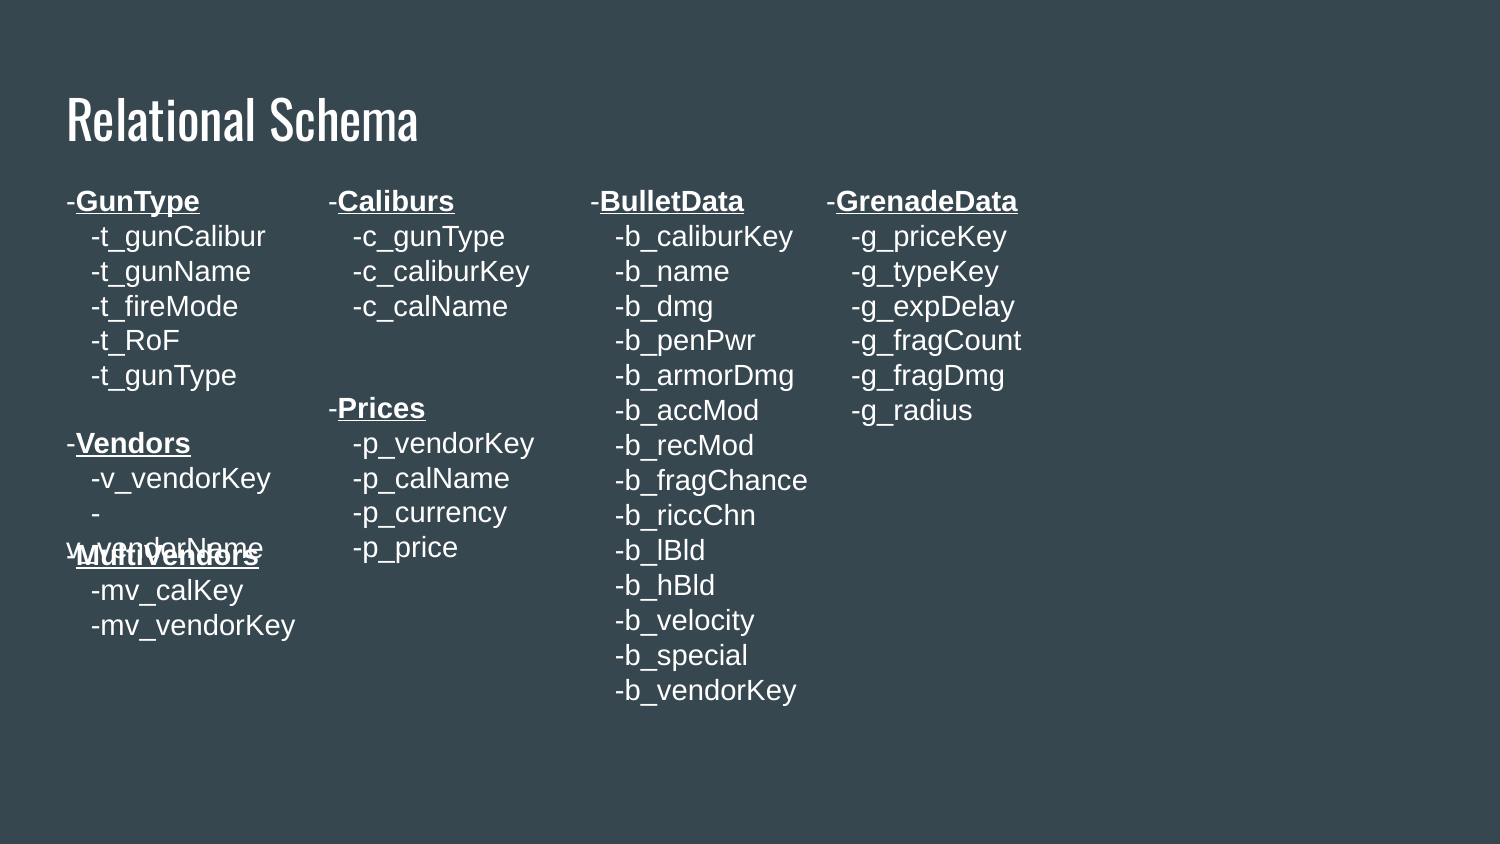

# Relational Schema
-GunType
   -t_gunCalibur
   -t_gunName
   -t_fireMode
   -t_RoF
   -t_gunType
-Caliburs
   -c_gunType
   -c_caliburKey
   -c_calName
-BulletData
   -b_caliburKey
   -b_name
   -b_dmg
   -b_penPwr
   -b_armorDmg
   -b_accMod
   -b_recMod
   -b_fragChance
   -b_riccChn
   -b_lBld
   -b_hBld
   -b_velocity
   -b_special
   -b_vendorKey
-GrenadeData
   -g_priceKey
   -g_typeKey
   -g_expDelay
   -g_fragCount
   -g_fragDmg
   -g_radius
-Prices
   -p_vendorKey
   -p_calName
   -p_currency
   -p_price
-Vendors
   -v_vendorKey
   -v_vendorName
-MultiVendors
   -mv_calKey
   -mv_vendorKey